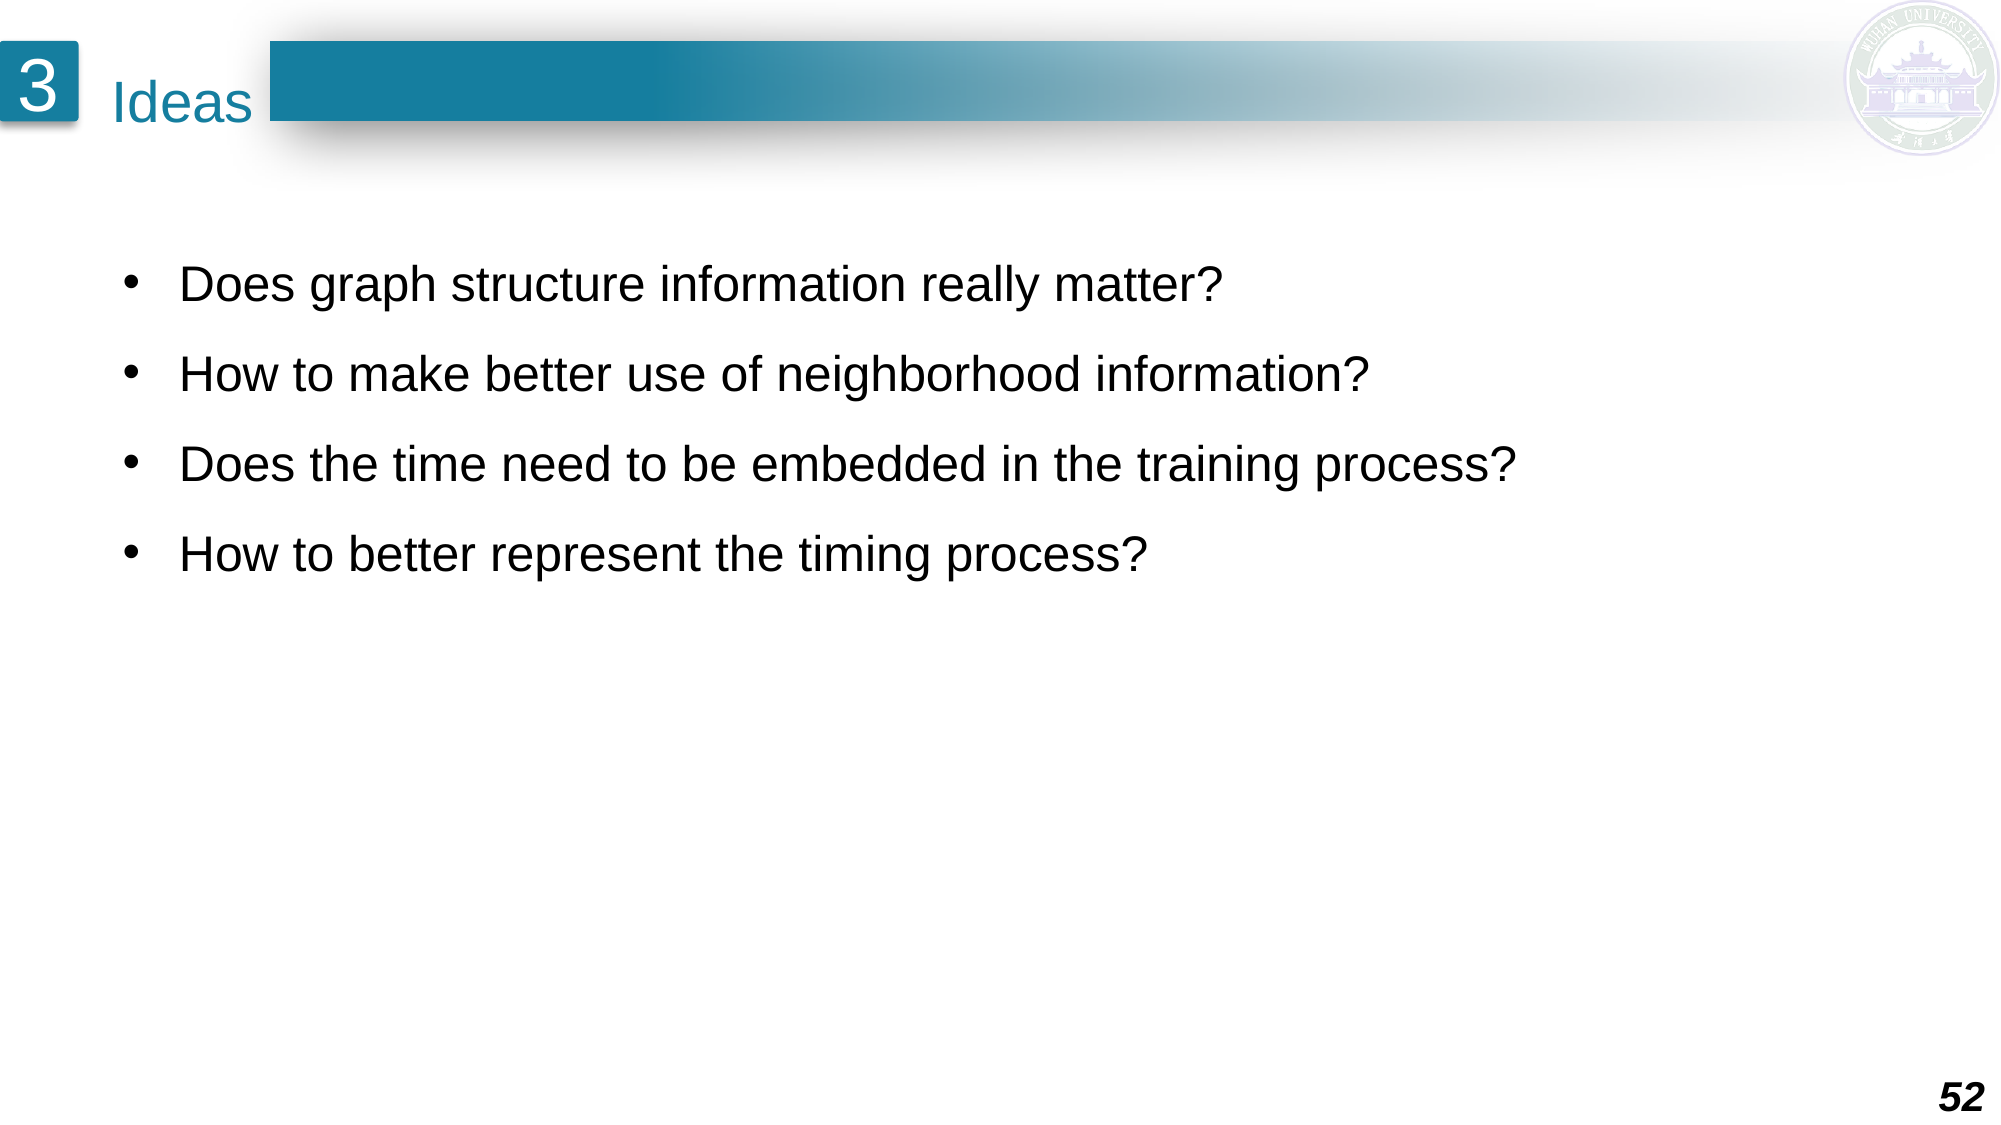

Does graph structure information really matter?
How to make better use of neighborhood information?
Does the time need to be embedded in the training process?
How to better represent the timing process?